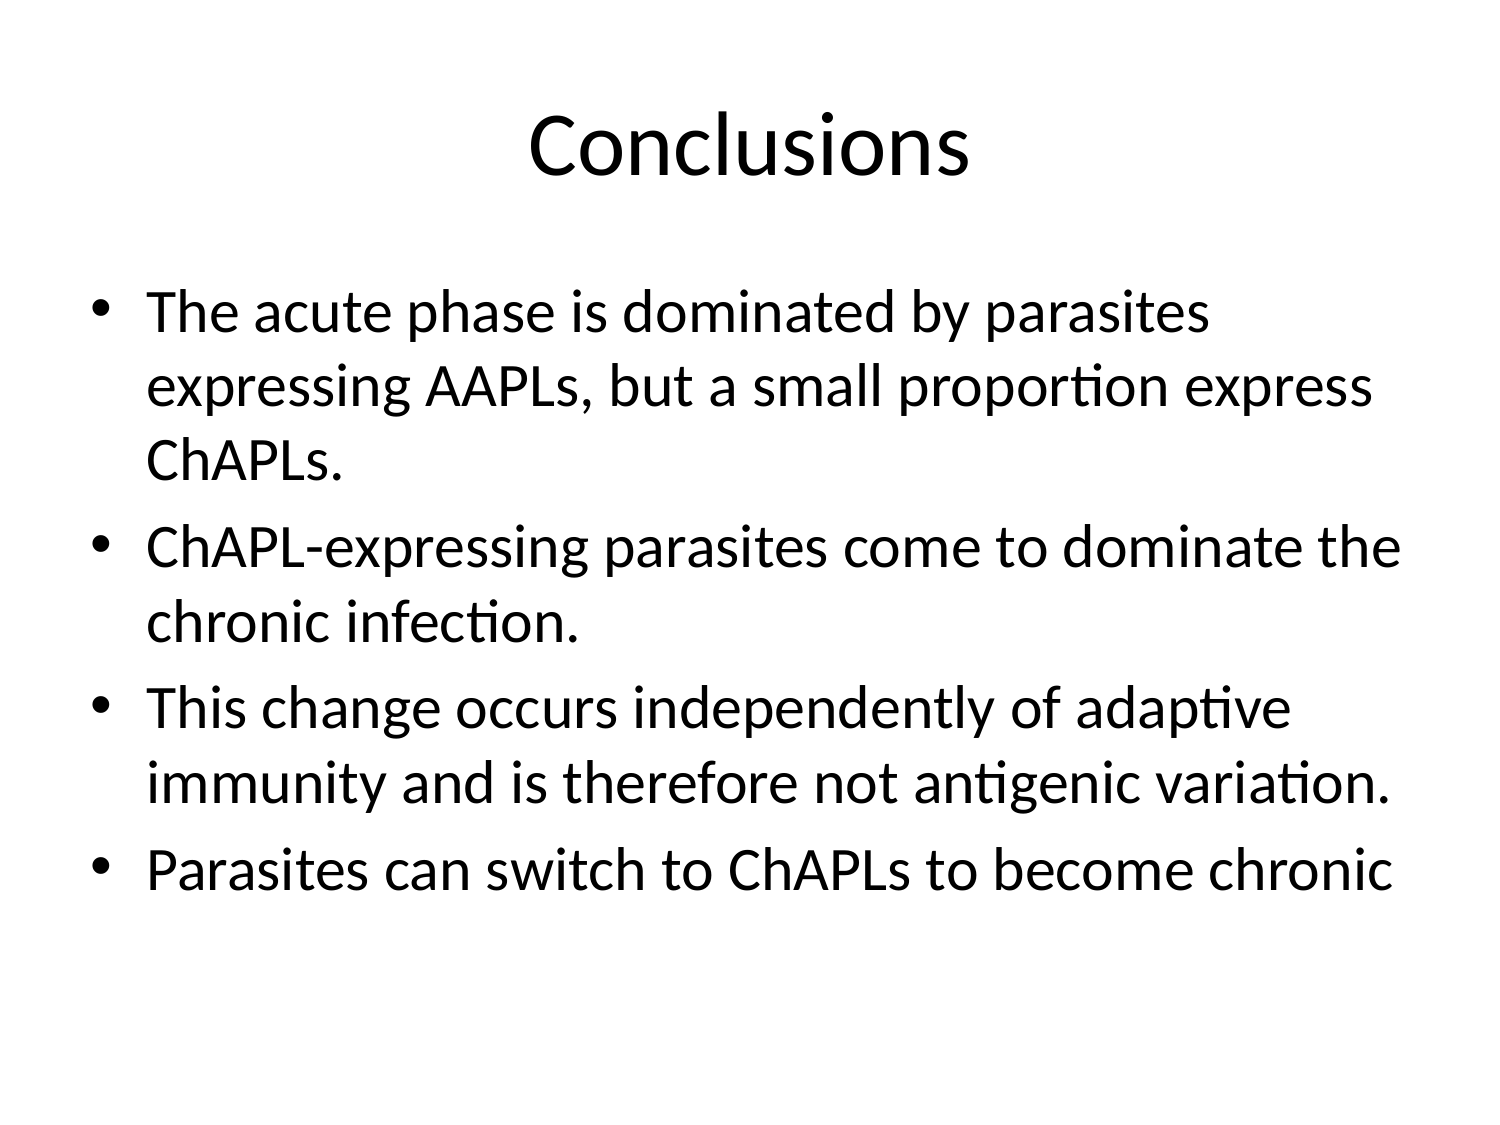

# Conclusions
The acute phase is dominated by parasites expressing AAPLs, but a small proportion express ChAPLs.
ChAPL-expressing parasites come to dominate the chronic infection.
This change occurs independently of adaptive immunity and is therefore not antigenic variation.
Parasites can switch to ChAPLs to become chronic